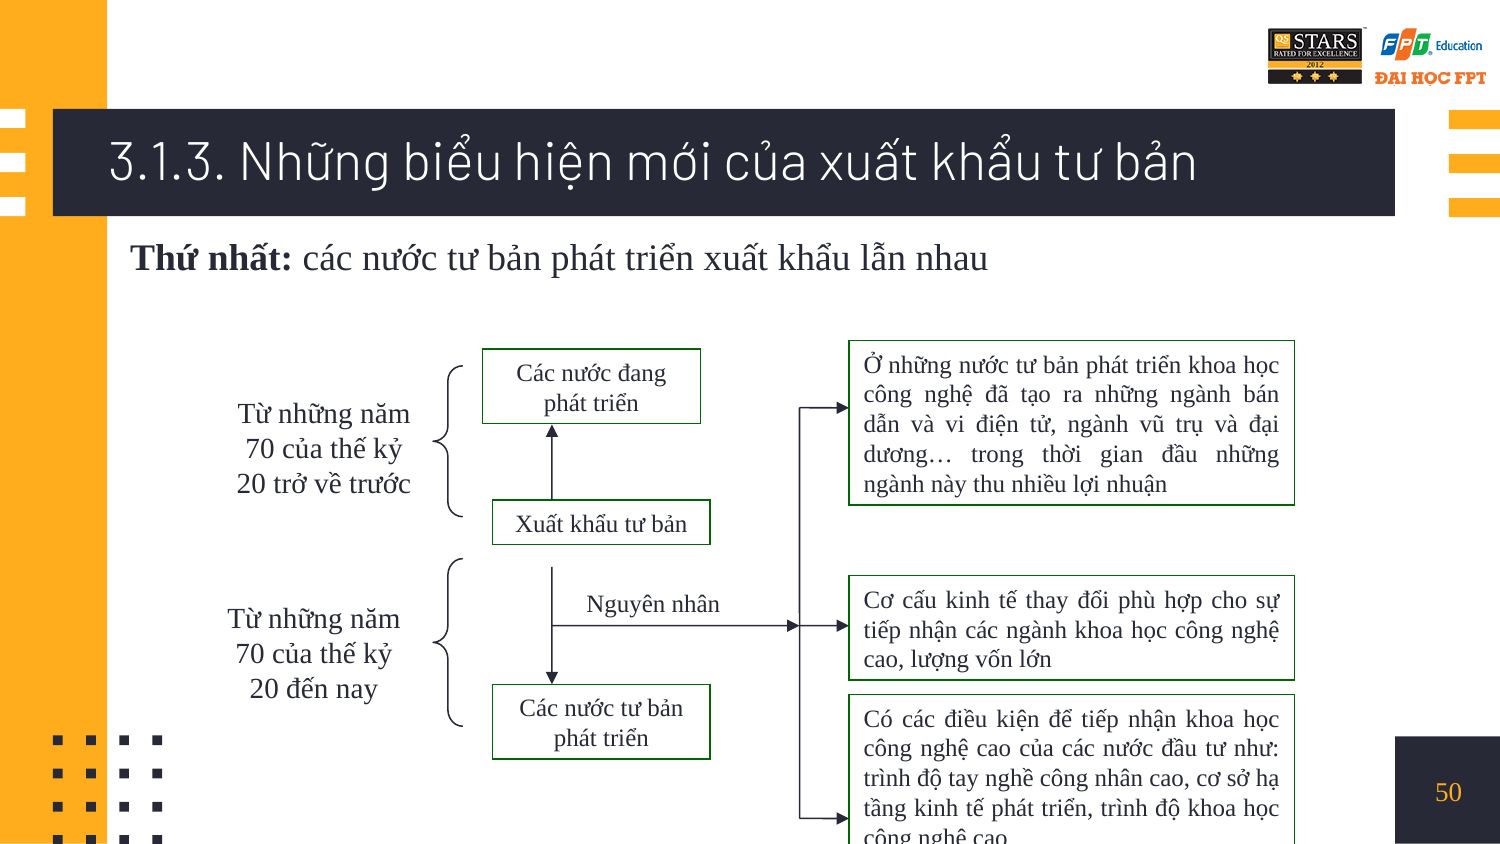

# 3.1.3. Những biểu hiện mới của xuất khẩu tư bản
Thứ nhất: các nước tư bản phát triển xuất khẩu lẫn nhau
Ở những nước tư bản phát triển khoa học công nghệ đã tạo ra những ngành bán dẫn và vi điện tử, ngành vũ trụ và đại dương… trong thời gian đầu những ngành này thu nhiều lợi nhuận
Các nước đang phát triển

Từ những năm 70 của thế kỷ 20 trở về trước

Xuất khẩu tư bản

Cơ cấu kinh tế thay đổi phù hợp cho sự tiếp nhận các ngành khoa học công nghệ cao, lượng vốn lớn
Nguyên nhân
Từ những năm 70 của thế kỷ 20 đến nay

Các nước tư bản phát triển
Có các điều kiện để tiếp nhận khoa học công nghệ cao của các nước đầu tư như: trình độ tay nghề công nhân cao, cơ sở hạ tầng kinh tế phát triển, trình độ khoa học công nghệ cao

50